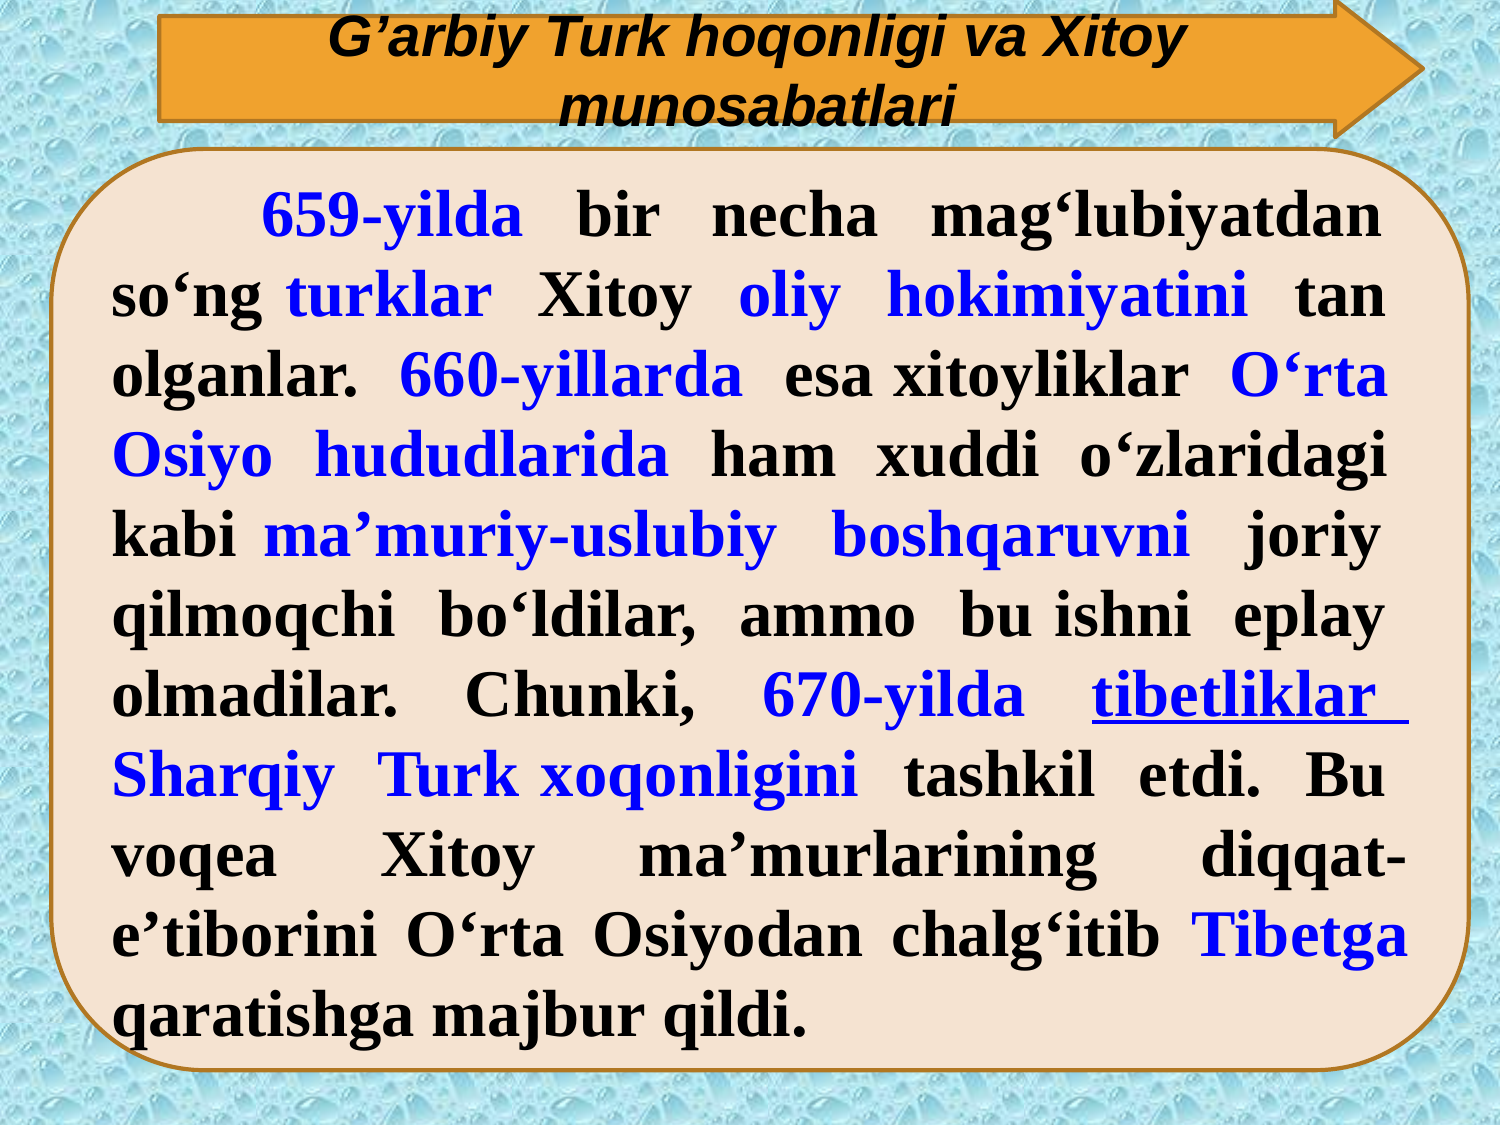

Ilohiy (teologik) nazariya.
G’arbiy Turk hoqonligi va Xitoy munosabatlari
	659-yilda  bir  nеcha  mag‘lubiyatdan  so‘ng turklar  Xitoy  oliy  hokimiyatini  tan  olganlar.  660-yillarda  esa xitoyliklar  O‘rta  Osiyo  hududlarida  ham  xuddi  o‘zlaridagi  kabi ma’muriy-uslubiy  boshqaruvni  joriy  qilmoqchi  bo‘ldilar,  ammo  bu ishni  eplay  olmadilar.  Chunki,  670-yilda  tibеtliklar  Sharqiy  Turk xoqonligini  tashkil  etdi.  Bu  voqеa  Xitoy  ma’murlarining  diqqat-e’tiborini O‘rta Osiyodan chalg‘itib Tibеtga qaratishga majbur qildi.